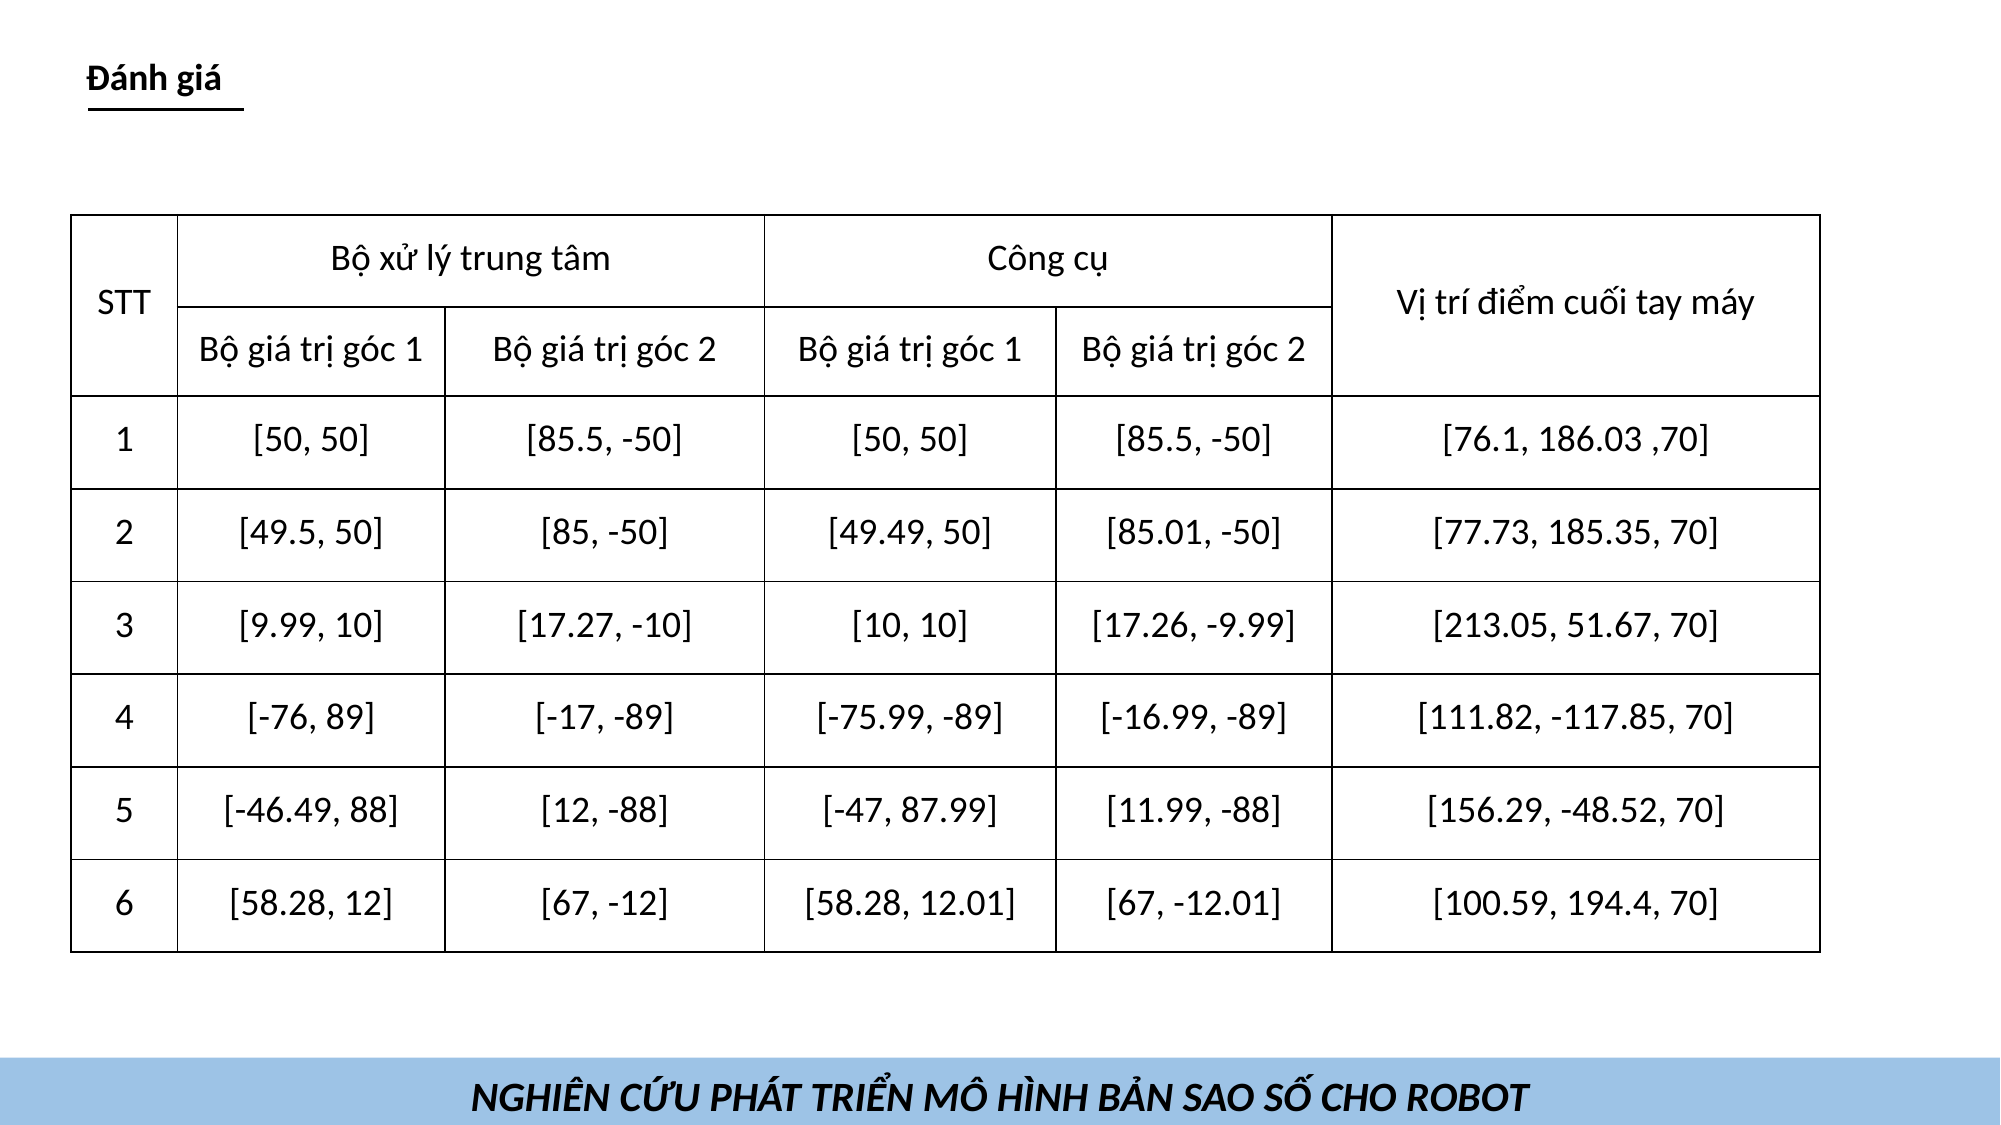

Đánh giá
| STT | Bộ xử lý trung tâm |  | Công cụ |  | Vị trí điểm cuối tay máy |
| --- | --- | --- | --- | --- | --- |
|  | Bộ giá trị góc 1 | Bộ giá trị góc 2 | Bộ giá trị góc 1 | Bộ giá trị góc 2 |  |
| 1 | [50, 50] | [85.5, -50] | [50, 50] | [85.5, -50] | [76.1, 186.03 ,70] |
| 2 | [49.5, 50] | [85, -50] | [49.49, 50] | [85.01, -50] | [77.73, 185.35, 70] |
| 3 | [9.99, 10] | [17.27, -10] | [10, 10] | [17.26, -9.99] | [213.05, 51.67, 70] |
| 4 | [-76, 89] | [-17, -89] | [-75.99, -89] | [-16.99, -89] | [111.82, -117.85, 70] |
| 5 | [-46.49, 88] | [12, -88] | [-47, 87.99] | [11.99, -88] | [156.29, -48.52, 70] |
| 6 | [58.28, 12] | [67, -12] | [58.28, 12.01] | [67, -12.01] | [100.59, 194.4, 70] |

NGHIÊN CỨU PHÁT TRIỂN MÔ HÌNH BẢN SAO SỐ CHO ROBOT